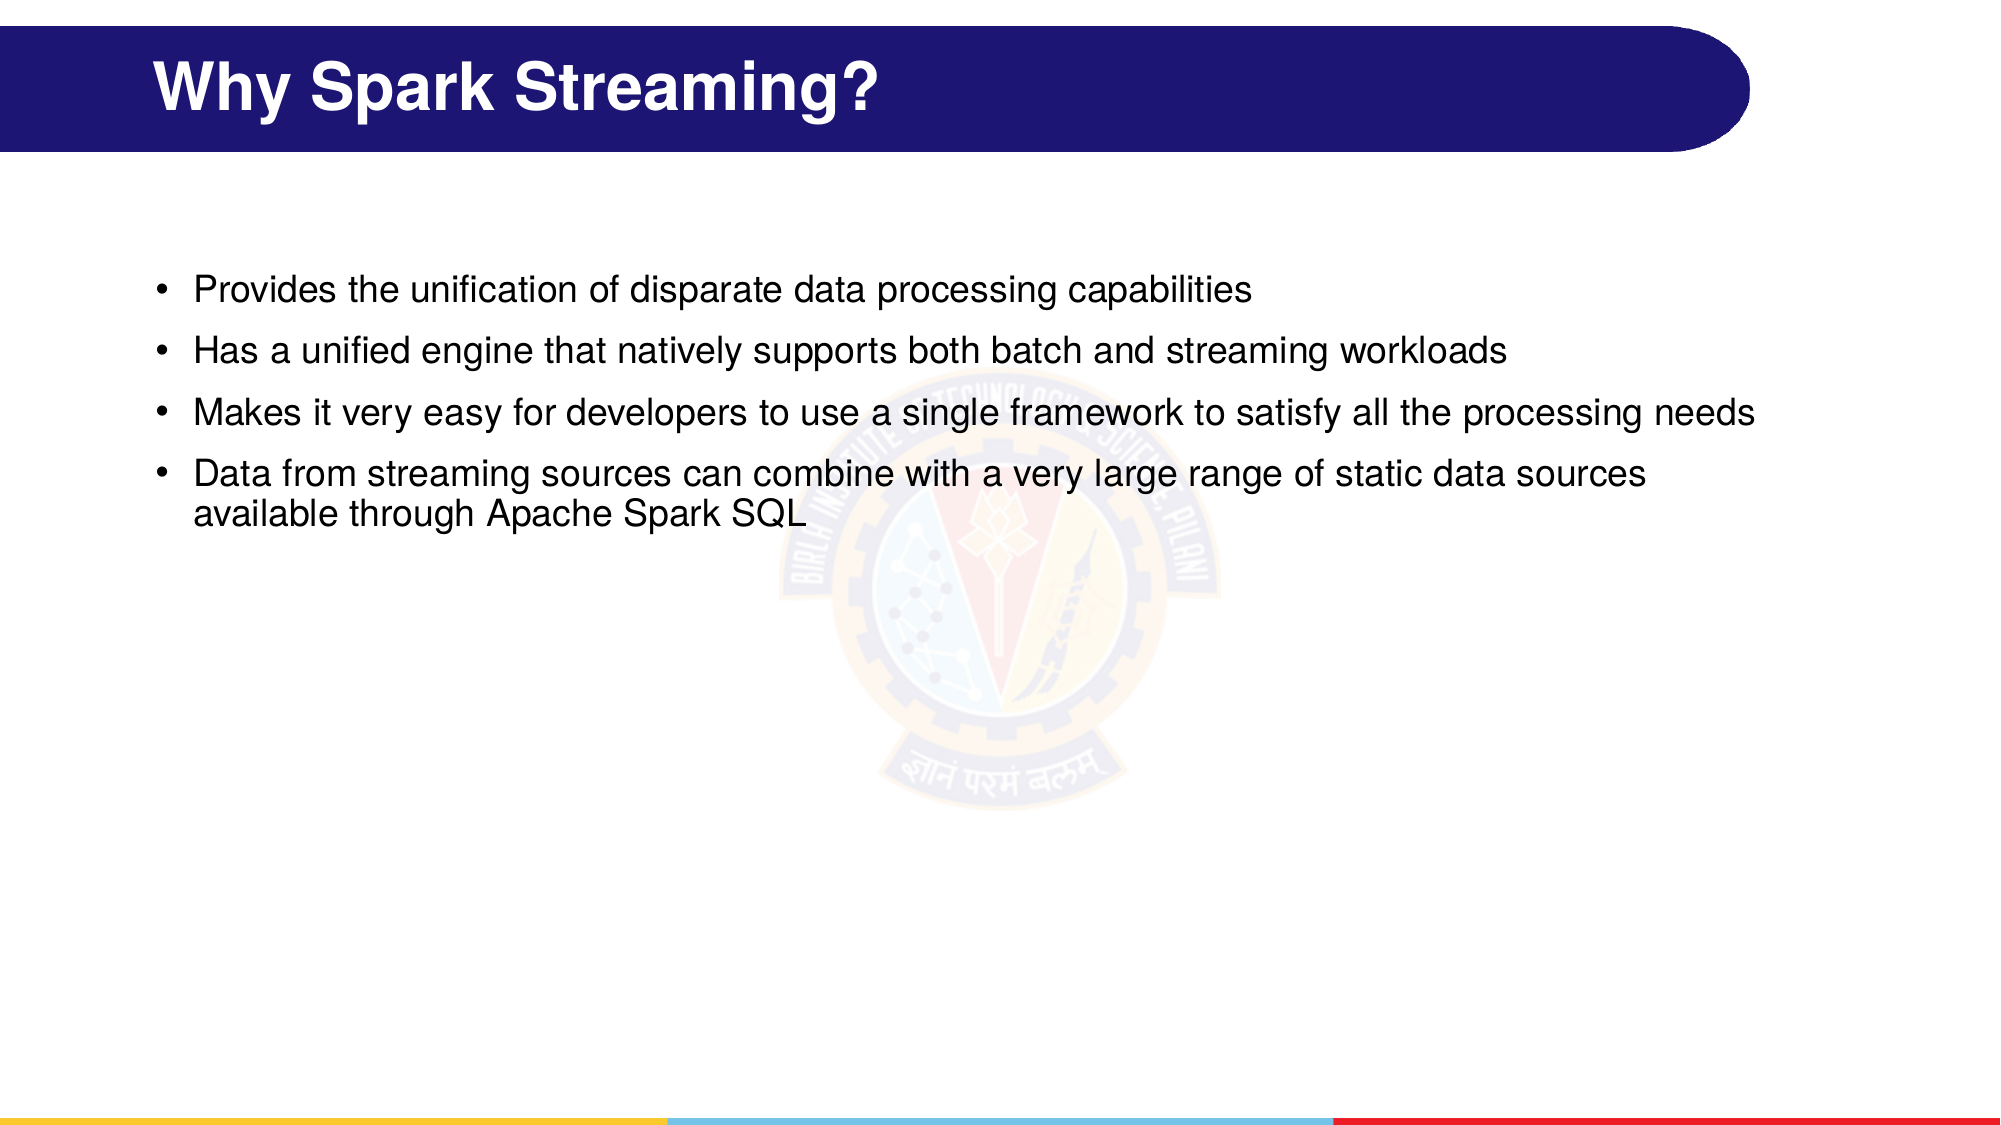

# Why Spark Streaming?

Provides the unification of disparate data processing capabilities
Has a unified engine that natively supports both batch and streaming workloads
Makes it very easy for developers to use a single framework to satisfy all the processing needs
Data from streaming sources can combine with a very large range of static data sources available through Apache Spark SQL